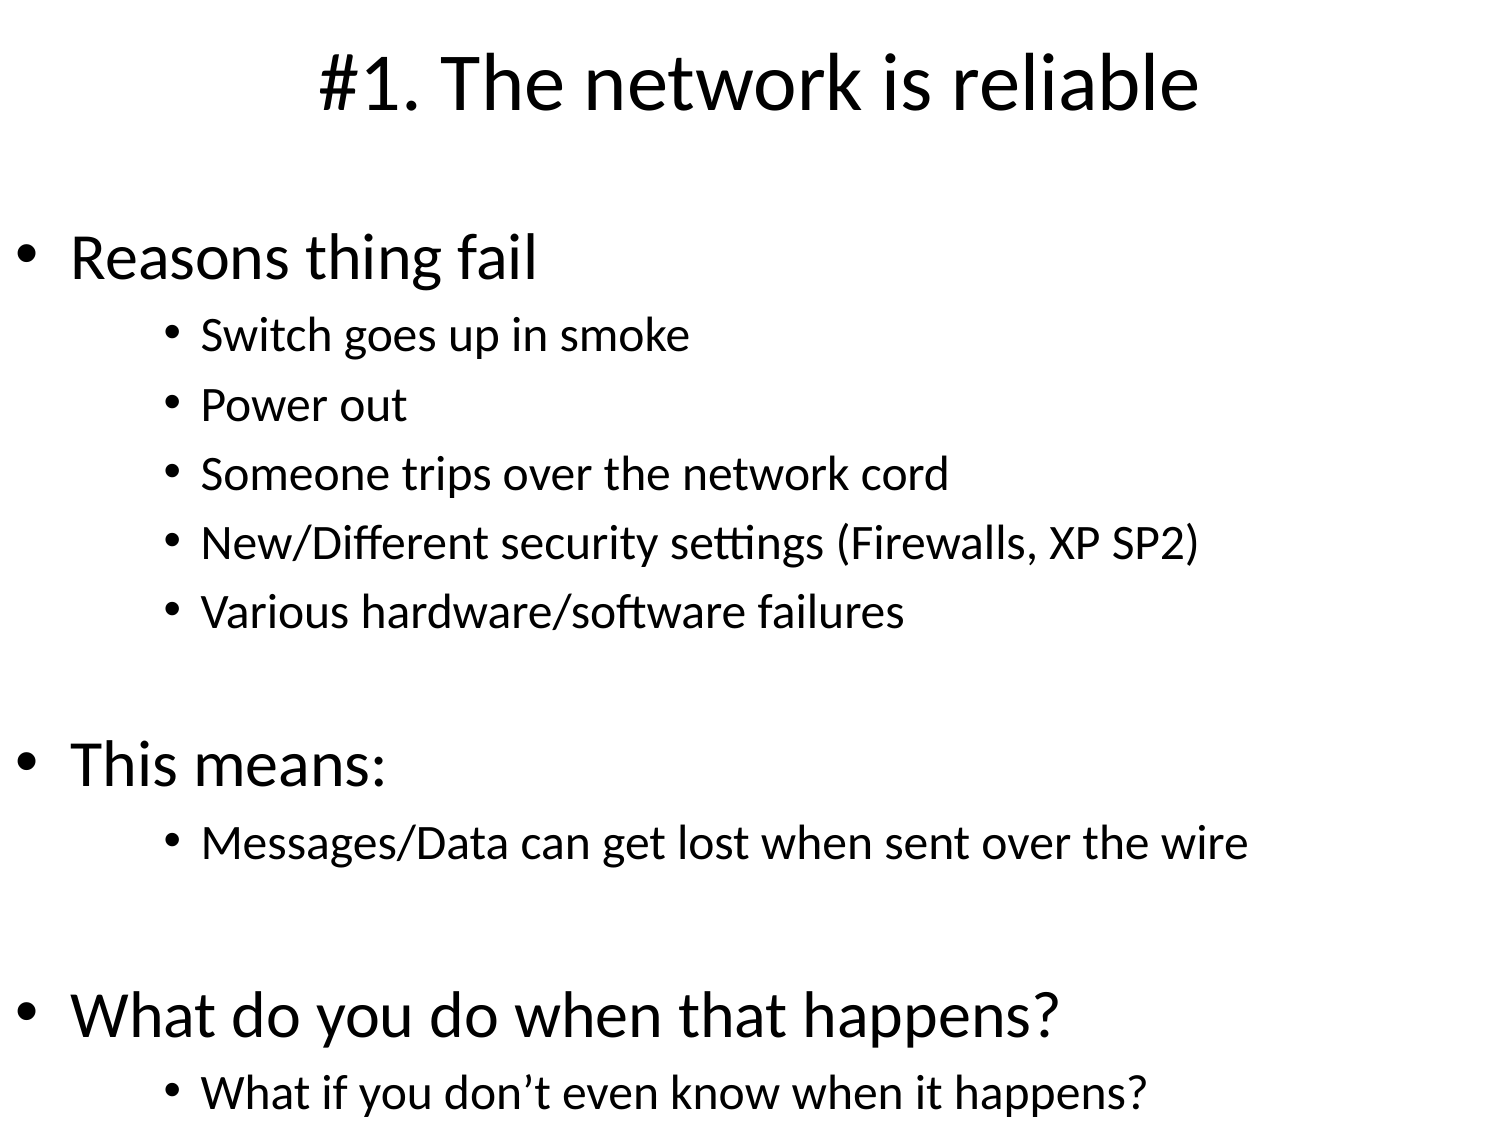

# #1. The network is reliable
Reasons thing fail
Switch goes up in smoke
Power out
Someone trips over the network cord
New/Different security settings (Firewalls, XP SP2)
Various hardware/software failures

This means:
Messages/Data can get lost when sent over the wire

What do you do when that happens?
What if you don’t even know when it happens?